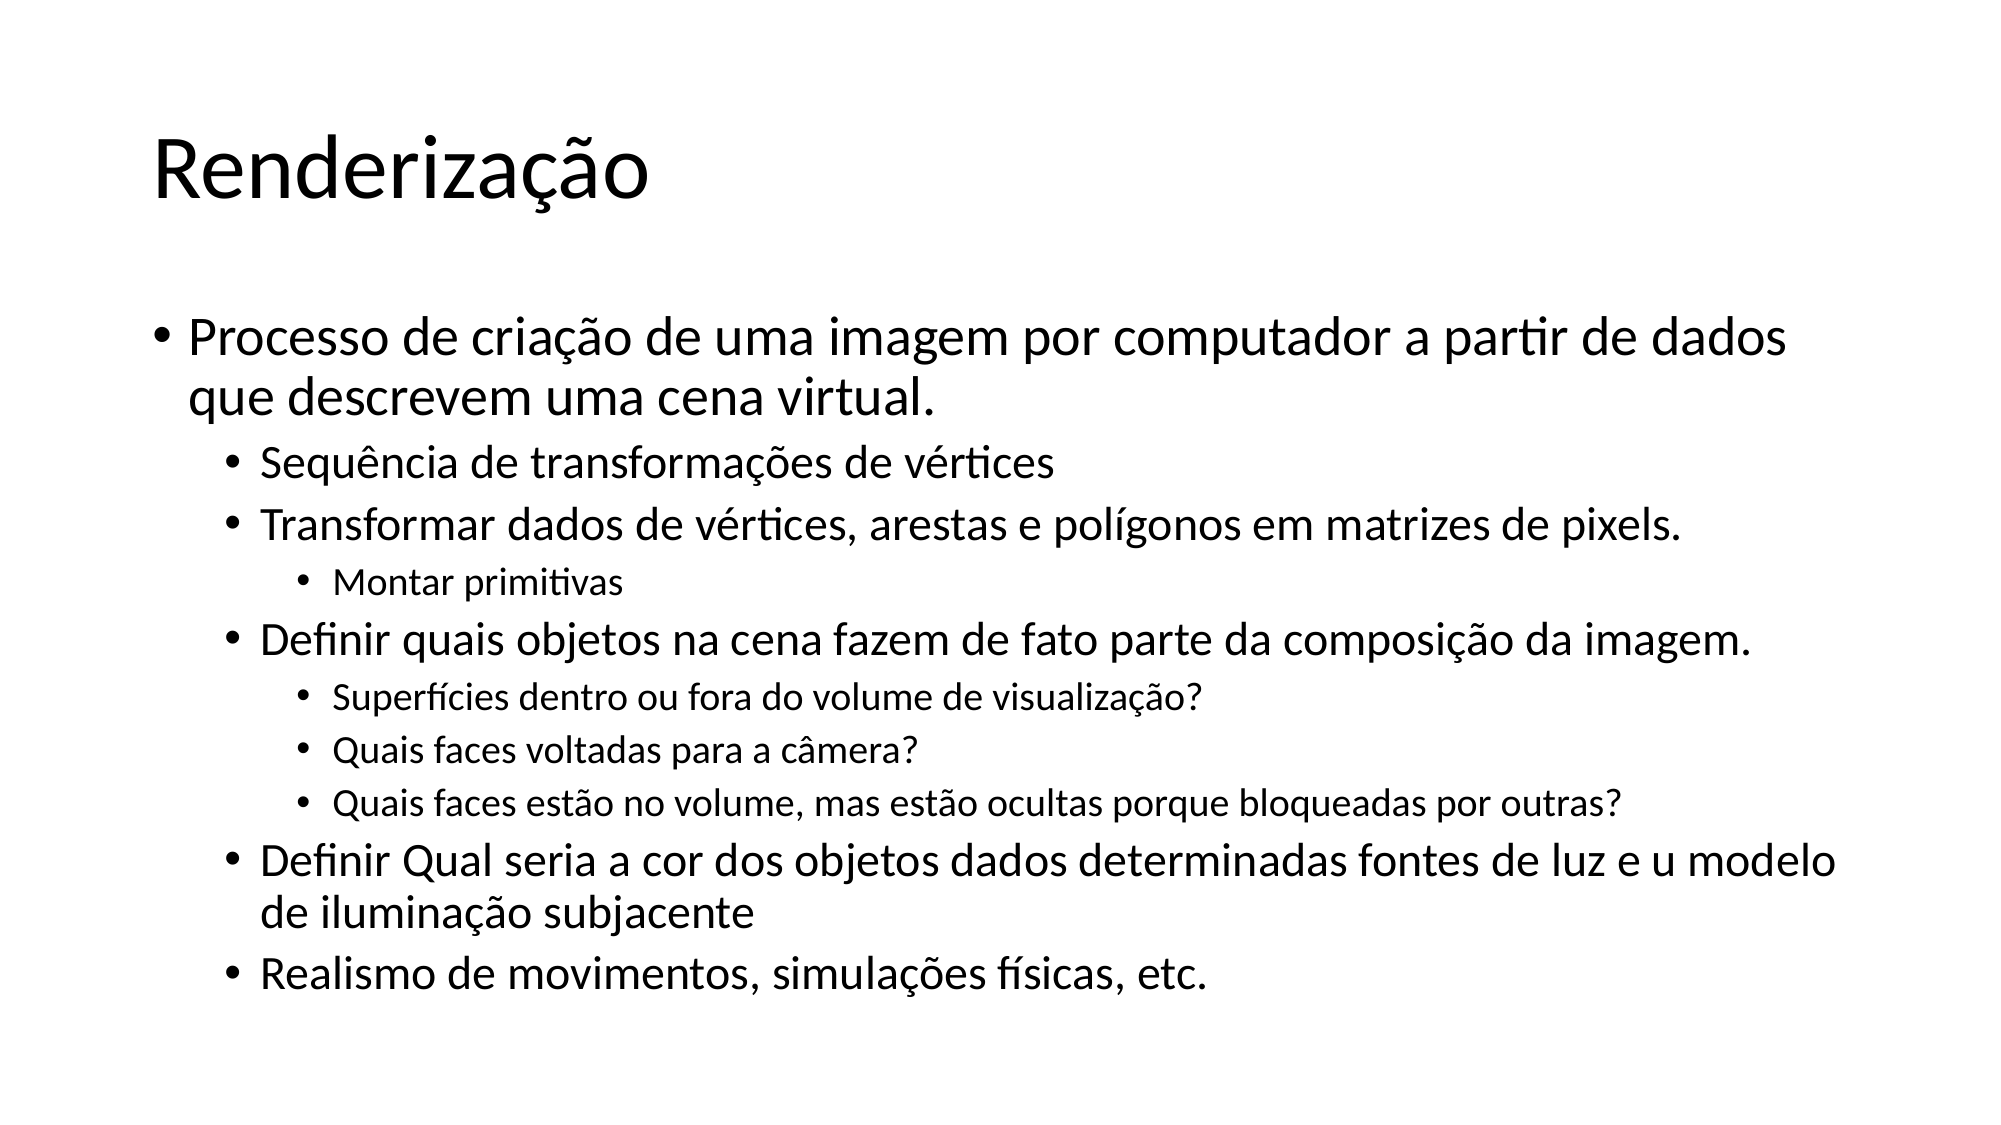

# Renderização
Processo de criação de uma imagem por computador a partir de dados que descrevem uma cena virtual.
Sequência de transformações de vértices
Transformar dados de vértices, arestas e polígonos em matrizes de pixels.
Montar primitivas
Definir quais objetos na cena fazem de fato parte da composição da imagem.
Superfícies dentro ou fora do volume de visualização?
Quais faces voltadas para a câmera?
Quais faces estão no volume, mas estão ocultas porque bloqueadas por outras?
Definir Qual seria a cor dos objetos dados determinadas fontes de luz e u modelo de iluminação subjacente
Realismo de movimentos, simulações físicas, etc.